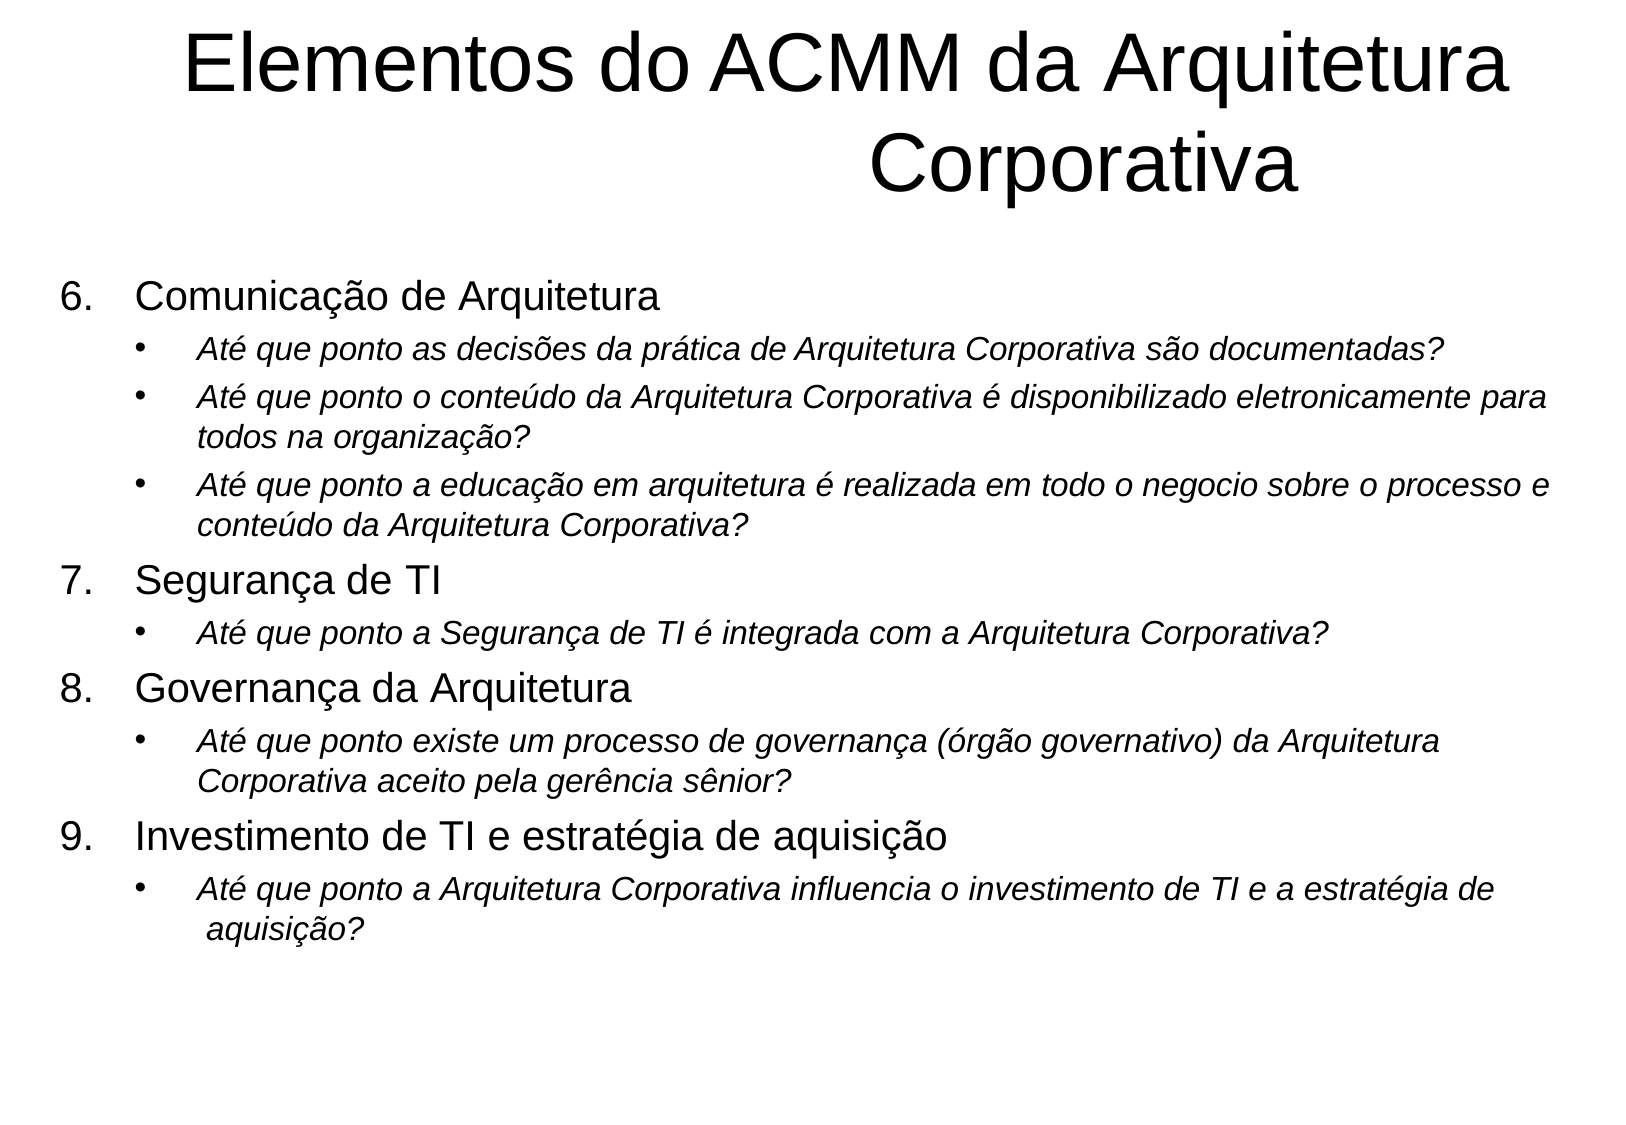

# Elementos do ACMM da Arquitetura  Corporativa
Comunicação de Arquitetura
Até que ponto as decisões da prática de Arquitetura Corporativa são documentadas?
Até que ponto o conteúdo da Arquitetura Corporativa é disponibilizado eletronicamente para
todos na organização?
Até que ponto a educação em arquitetura é realizada em todo o negocio sobre o processo e
conteúdo da Arquitetura Corporativa?
Segurança de TI
Até que ponto a Segurança de TI é integrada com a Arquitetura Corporativa?
Governança da Arquitetura
Até que ponto existe um processo de governança (órgão governativo) da Arquitetura
Corporativa aceito pela gerência sênior?
Investimento de TI e estratégia de aquisição
Até que ponto a Arquitetura Corporativa influencia o investimento de TI e a estratégia de  aquisição?